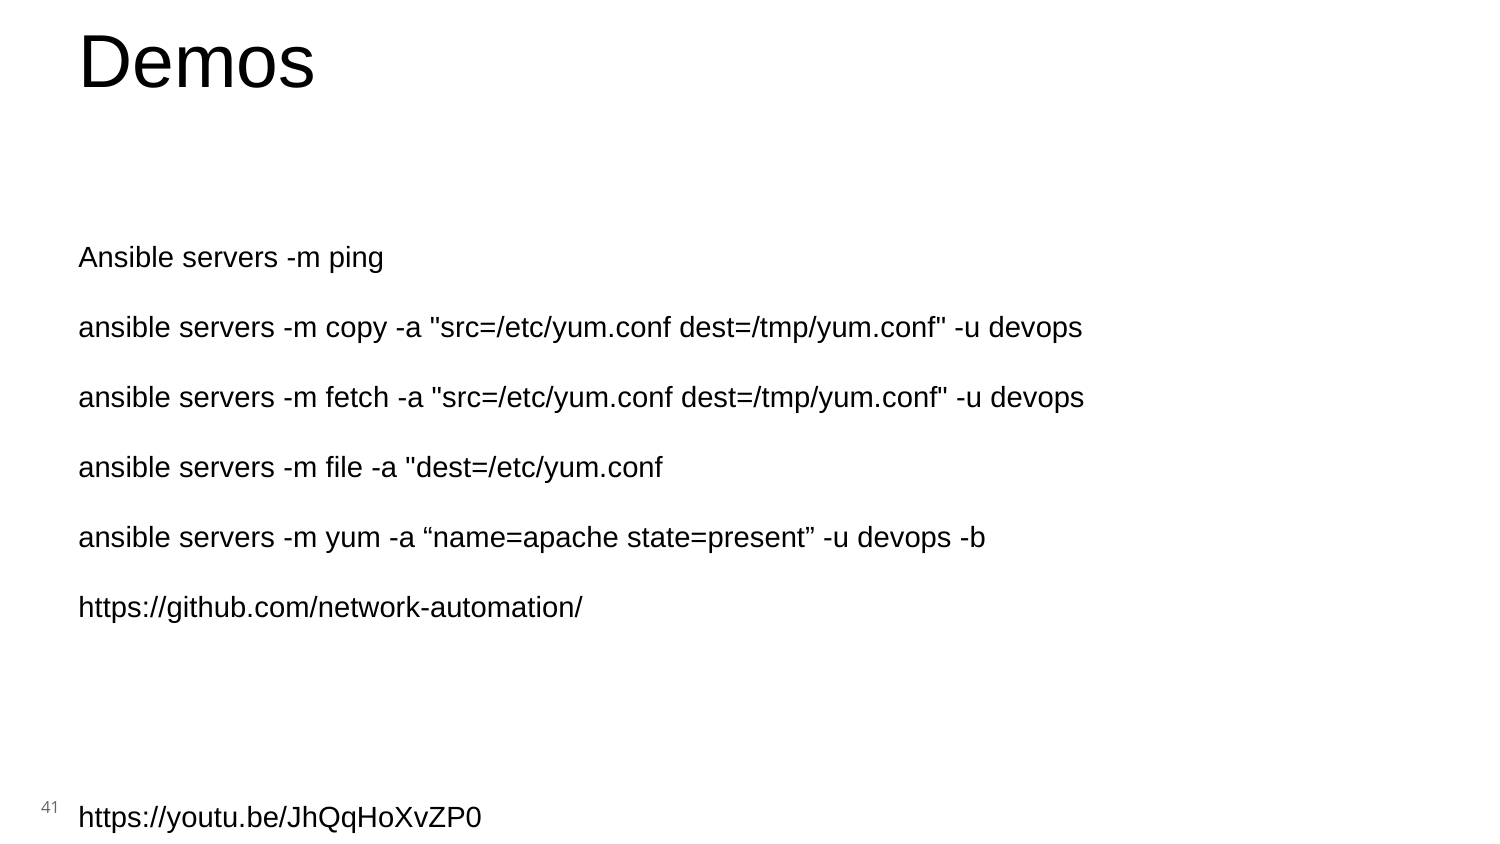

Demos

Ansible servers -m ping

ansible servers -m copy -a "src=/etc/yum.conf dest=/tmp/yum.conf" -u devops

ansible servers -m fetch -a "src=/etc/yum.conf dest=/tmp/yum.conf" -u devops

ansible servers -m file -a "dest=/etc/yum.conf

ansible servers -m yum -a “name=apache state=present” -u devops -b

https://github.com/network-automation/

https://youtu.be/JhQqHoXvZP0